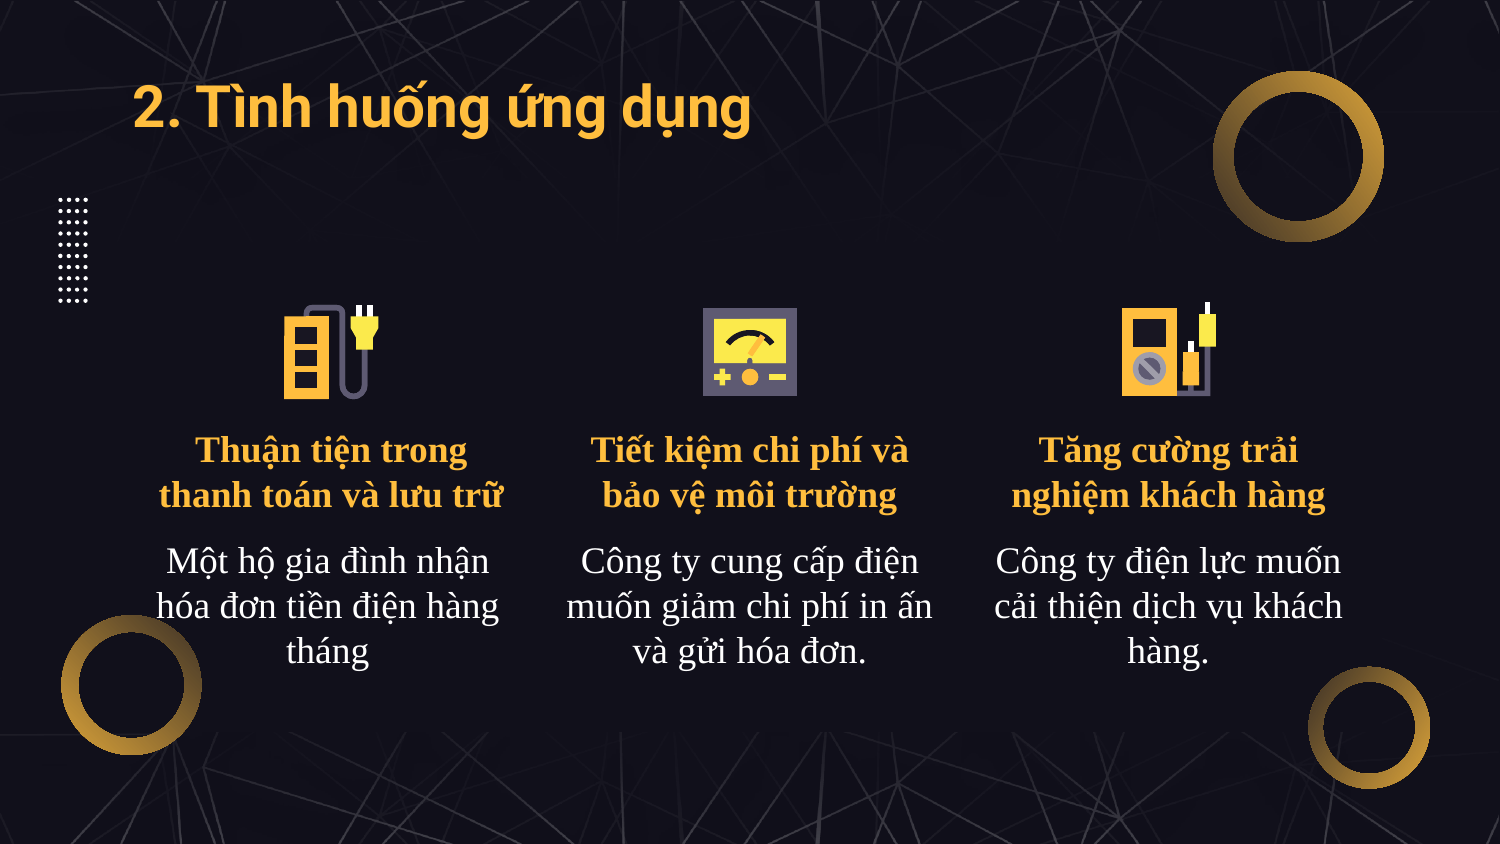

2. Tình huống ứng dụng

# Thuận tiện trong thanh toán và lưu trữ
Tiết kiệm chi phí và bảo vệ môi trường
Tăng cường trải nghiệm khách hàng
Công ty cung cấp điện muốn giảm chi phí in ấn và gửi hóa đơn.
Một hộ gia đình nhận hóa đơn tiền điện hàng tháng
Công ty điện lực muốn cải thiện dịch vụ khách hàng.